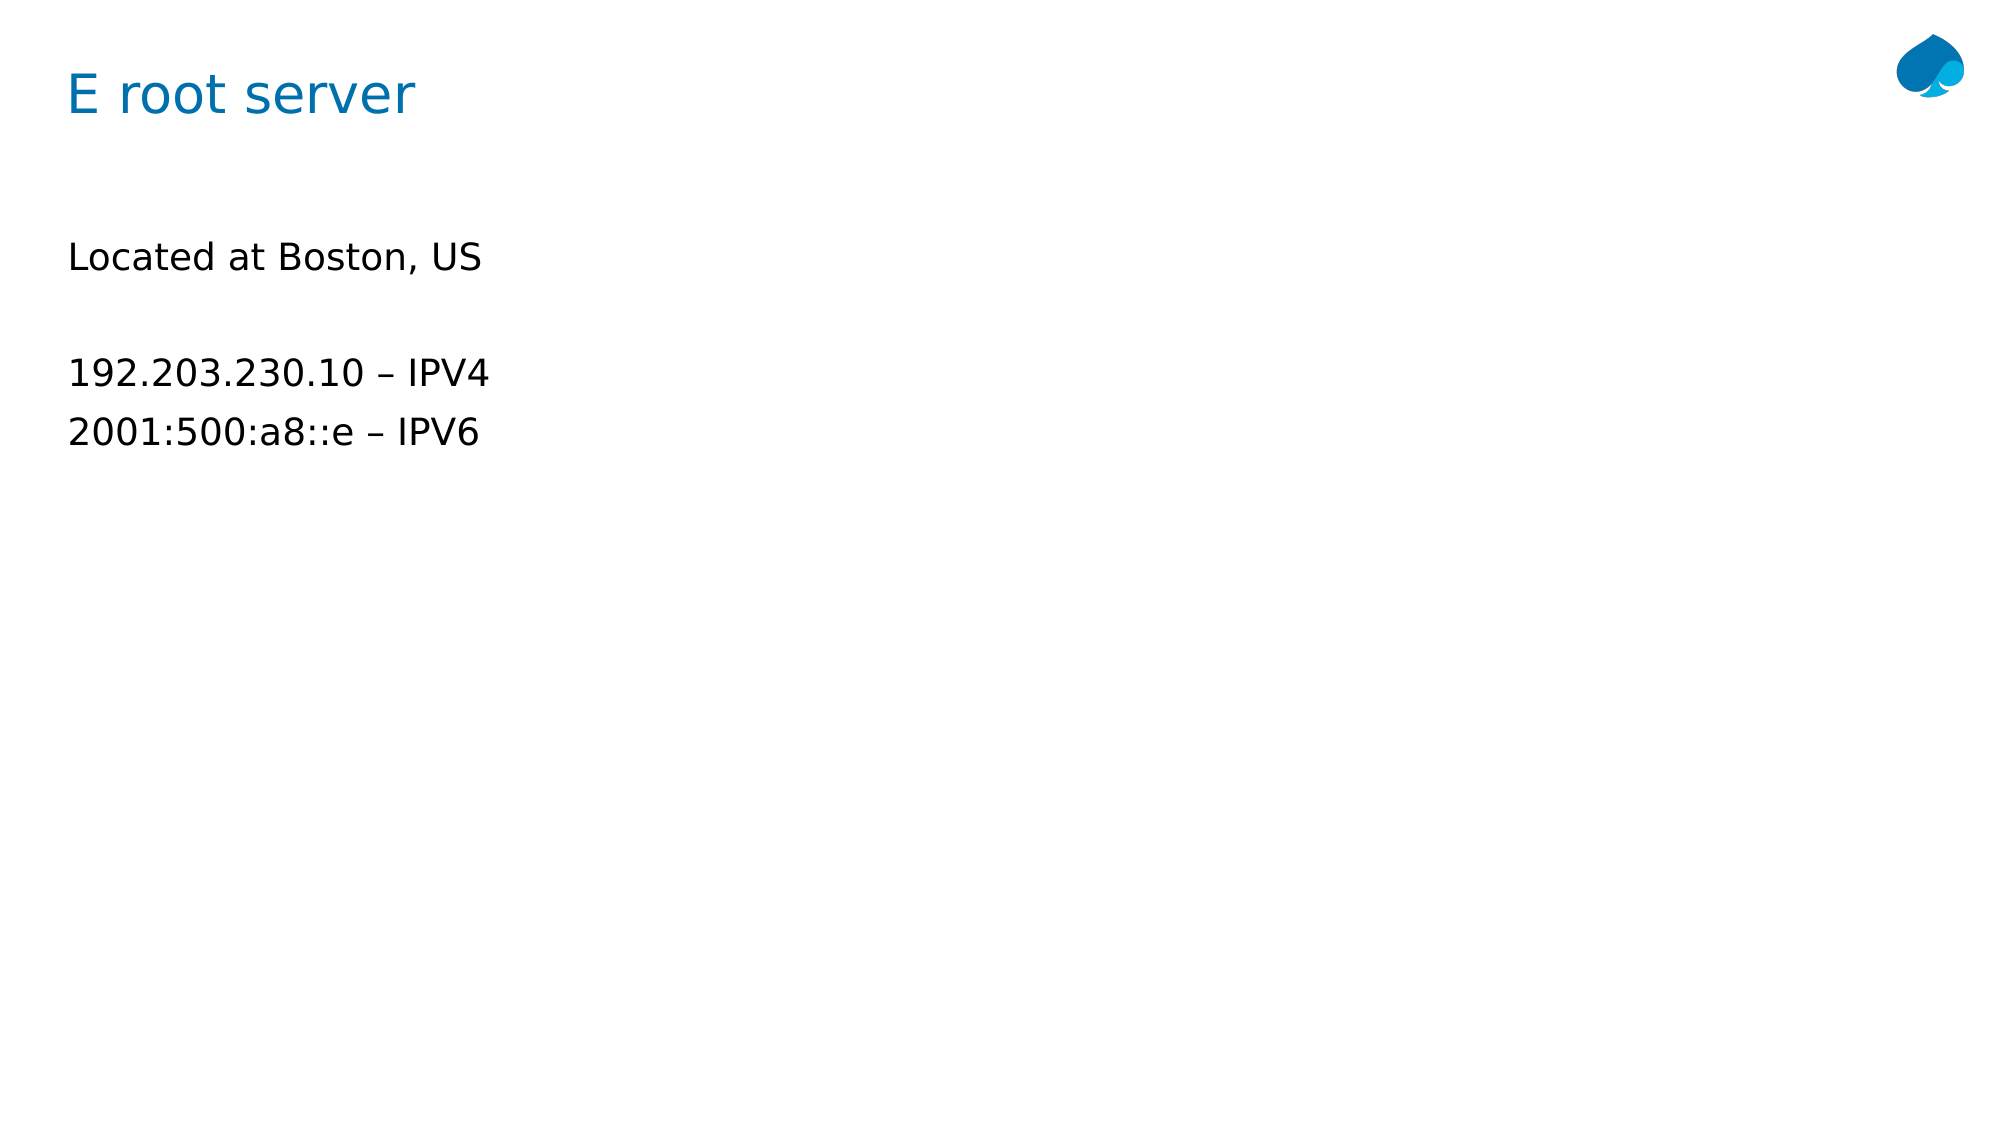

# E root server
Located at Boston, US

192.203.230.10 – IPV4
2001:500:a8::e – IPV6